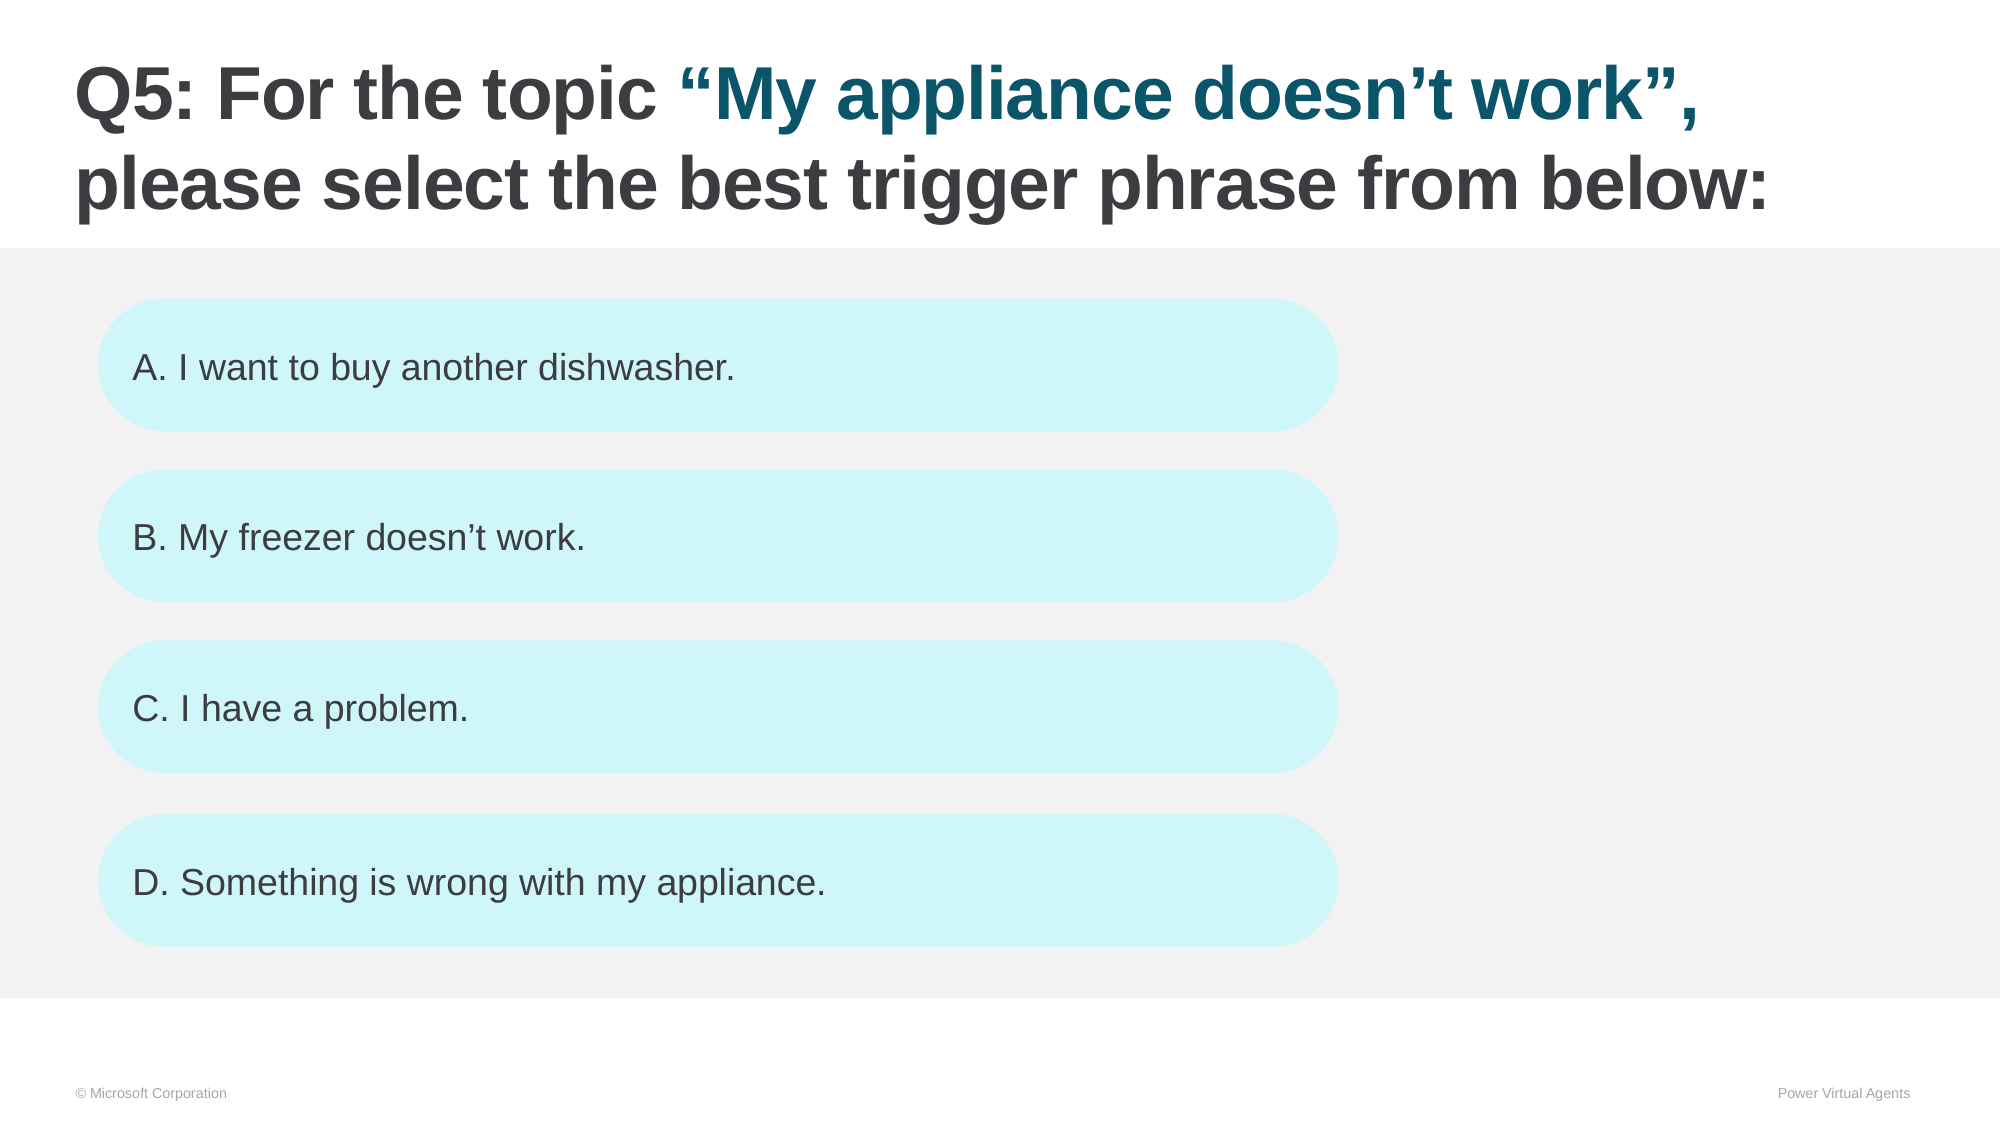

# Q5: For the topic “My appliance doesn’t work”, please select the best trigger phrase from below:

A. I want to buy another dishwasher.
B. My freezer doesn’t work.
C. I have a problem.
D. Something is wrong with my appliance.